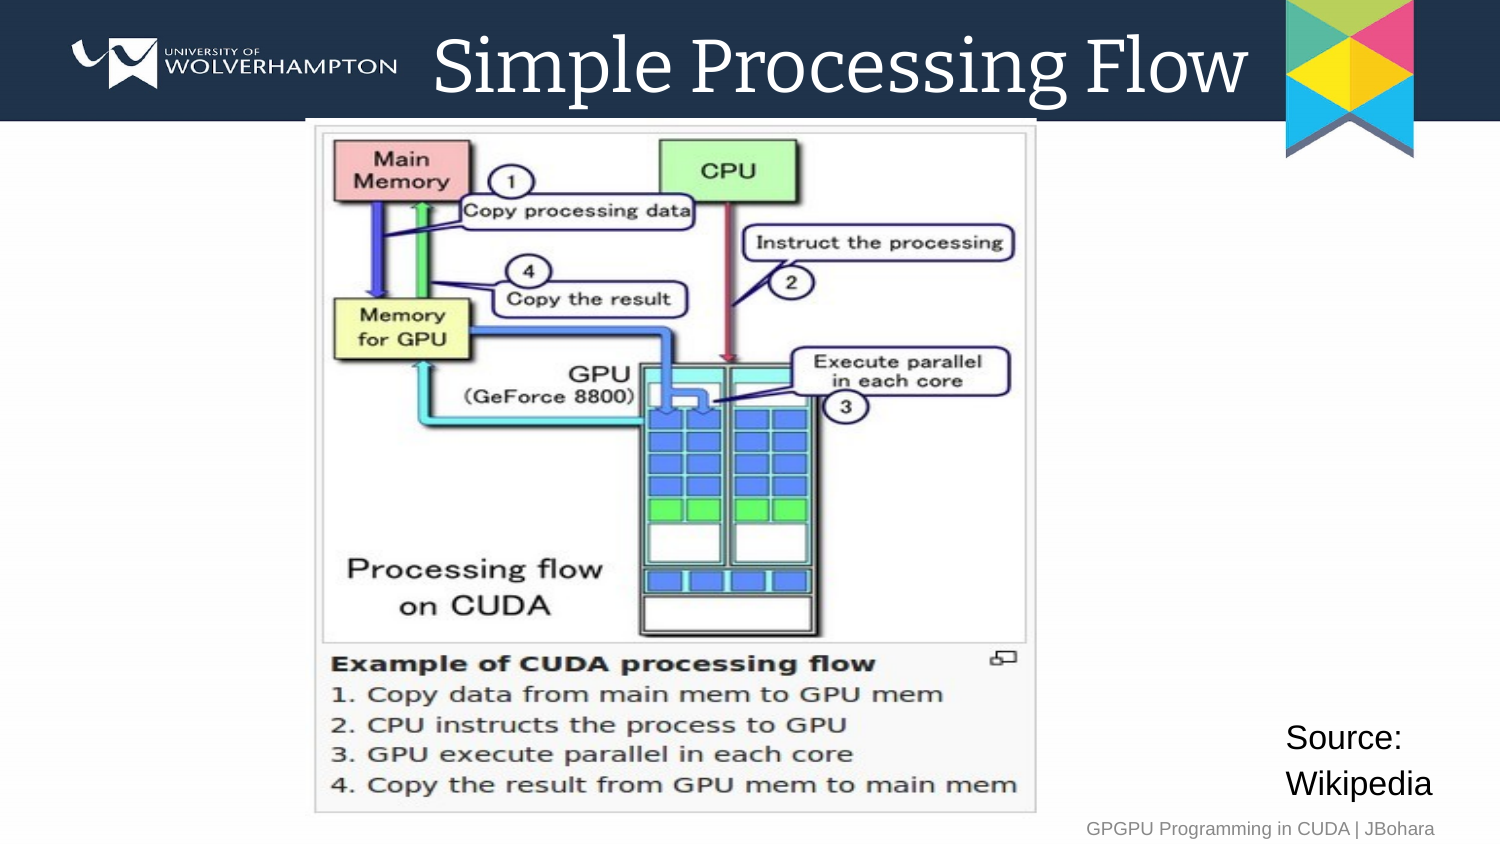

# Simple Processing Flow

Source:  Wikipedia
GPGPU Programming in CUDA | JBohara